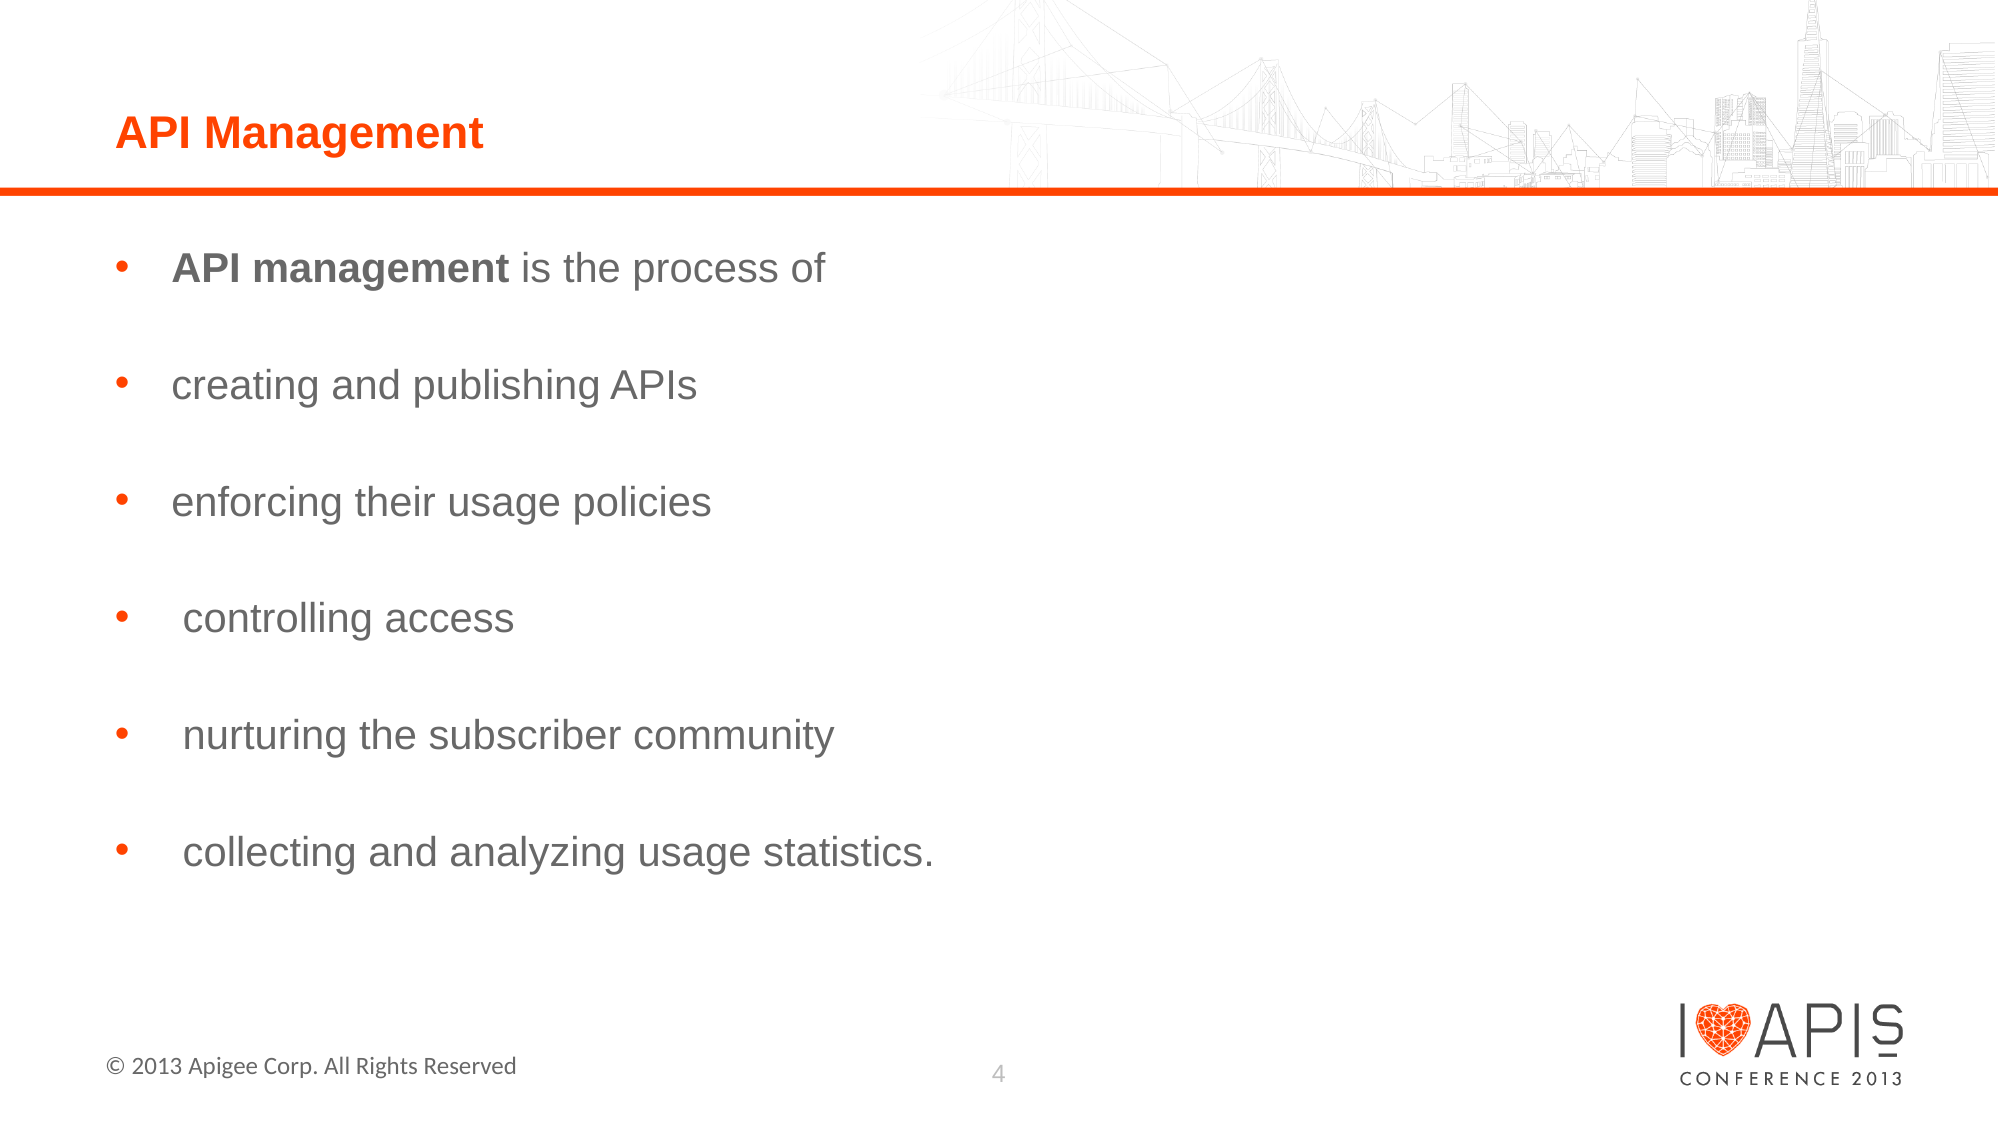

# API Management
API management is the process of

creating and publishing APIs

enforcing their usage policies

 controlling access

 nurturing the subscriber community

 collecting and analyzing usage statistics.
4